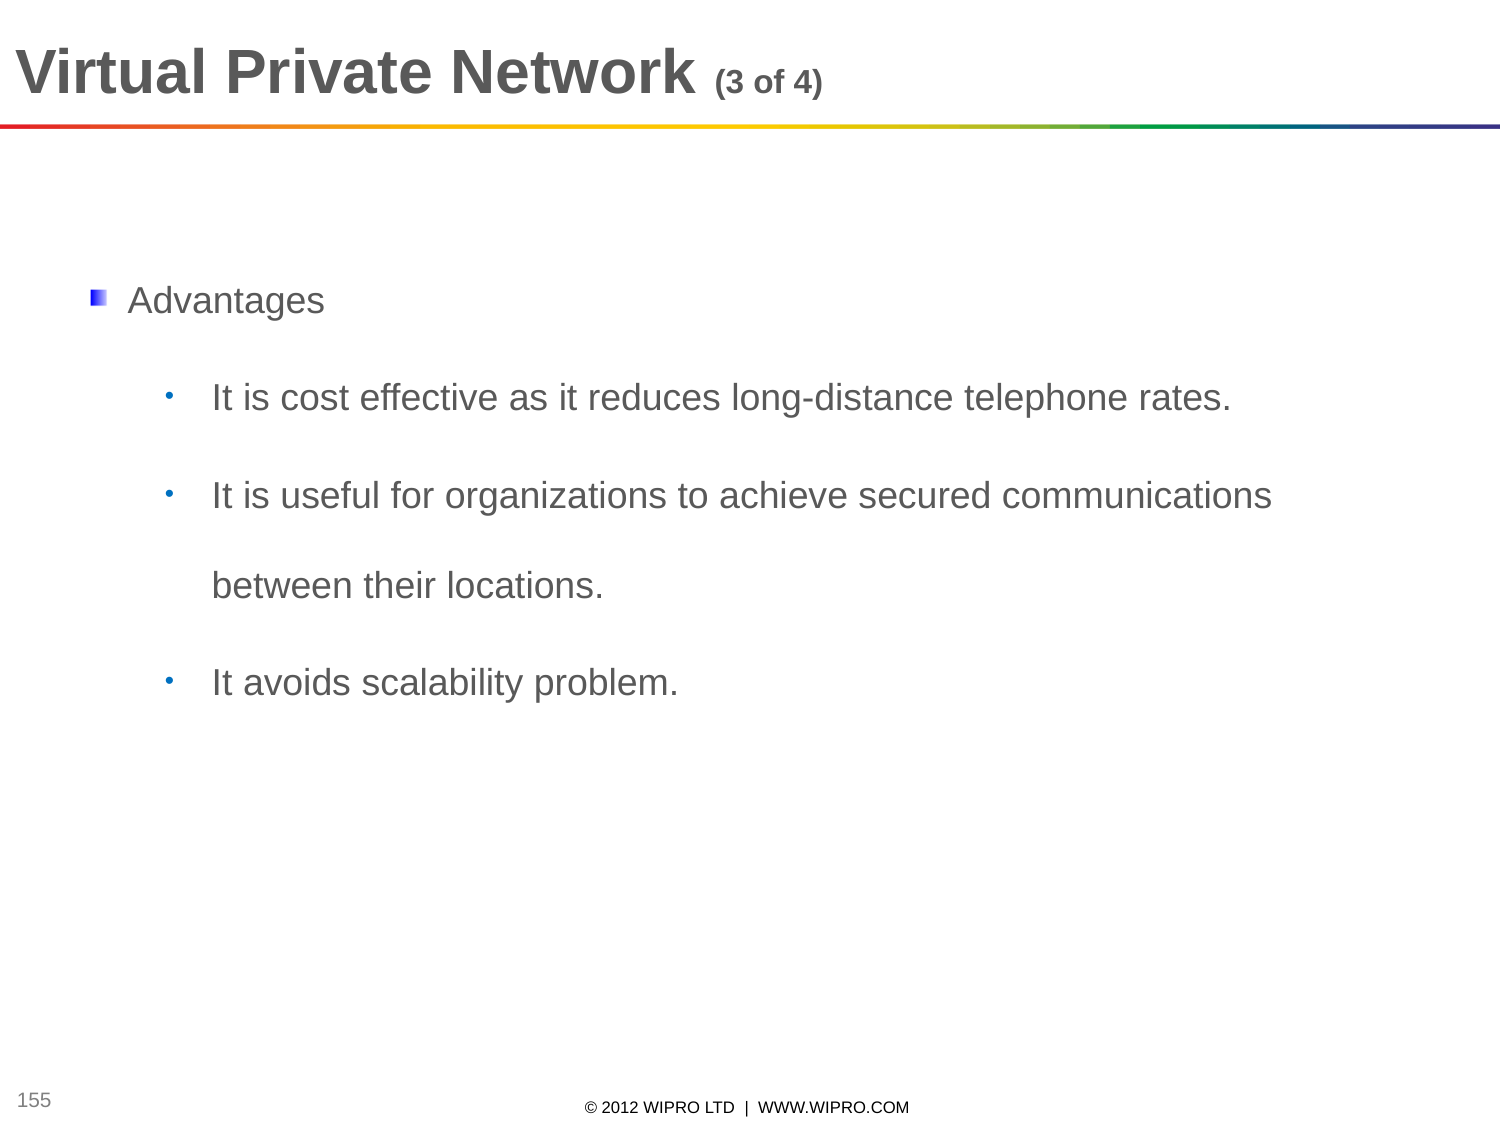

Virtual Private Network (3 of 4)
Advantages
It is cost effective as it reduces long-distance telephone rates.
It is useful for organizations to achieve secured communications between their locations.
It avoids scalability problem.